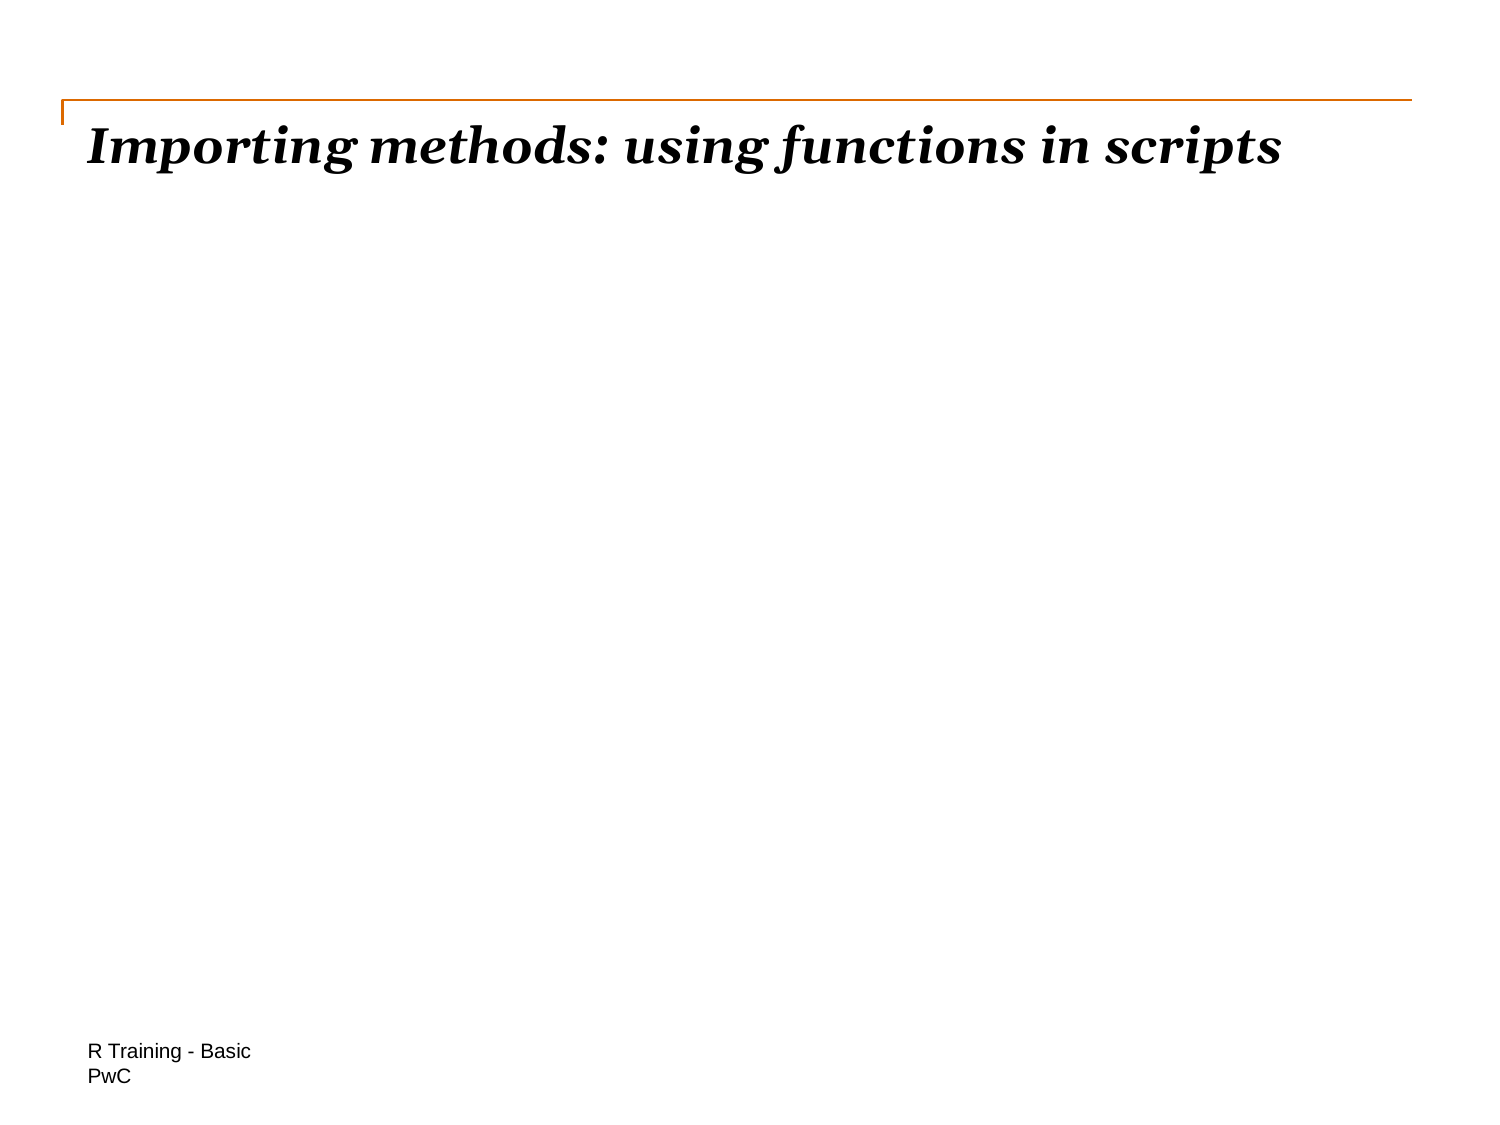

# Importing methods: using functions in scripts
R Training - Basic